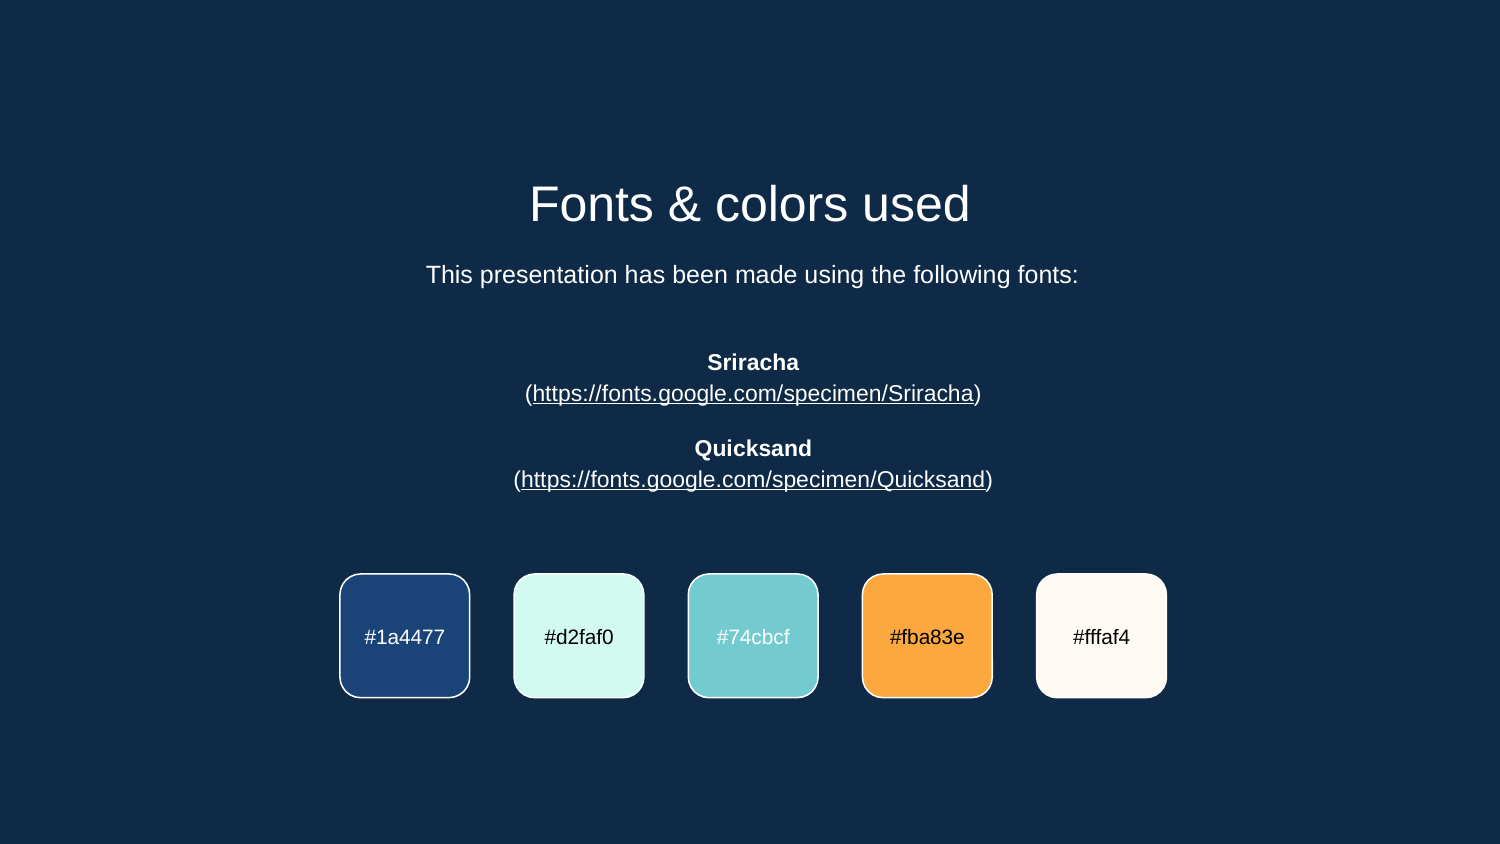

Fonts & colors used
This presentation has been made using the following fonts:

Sriracha
(https://fonts.google.com/specimen/Sriracha)

Quicksand
(https://fonts.google.com/specimen/Quicksand)

#1a4477
#d2faf0
#74cbcf
#fba83e
#fffaf4